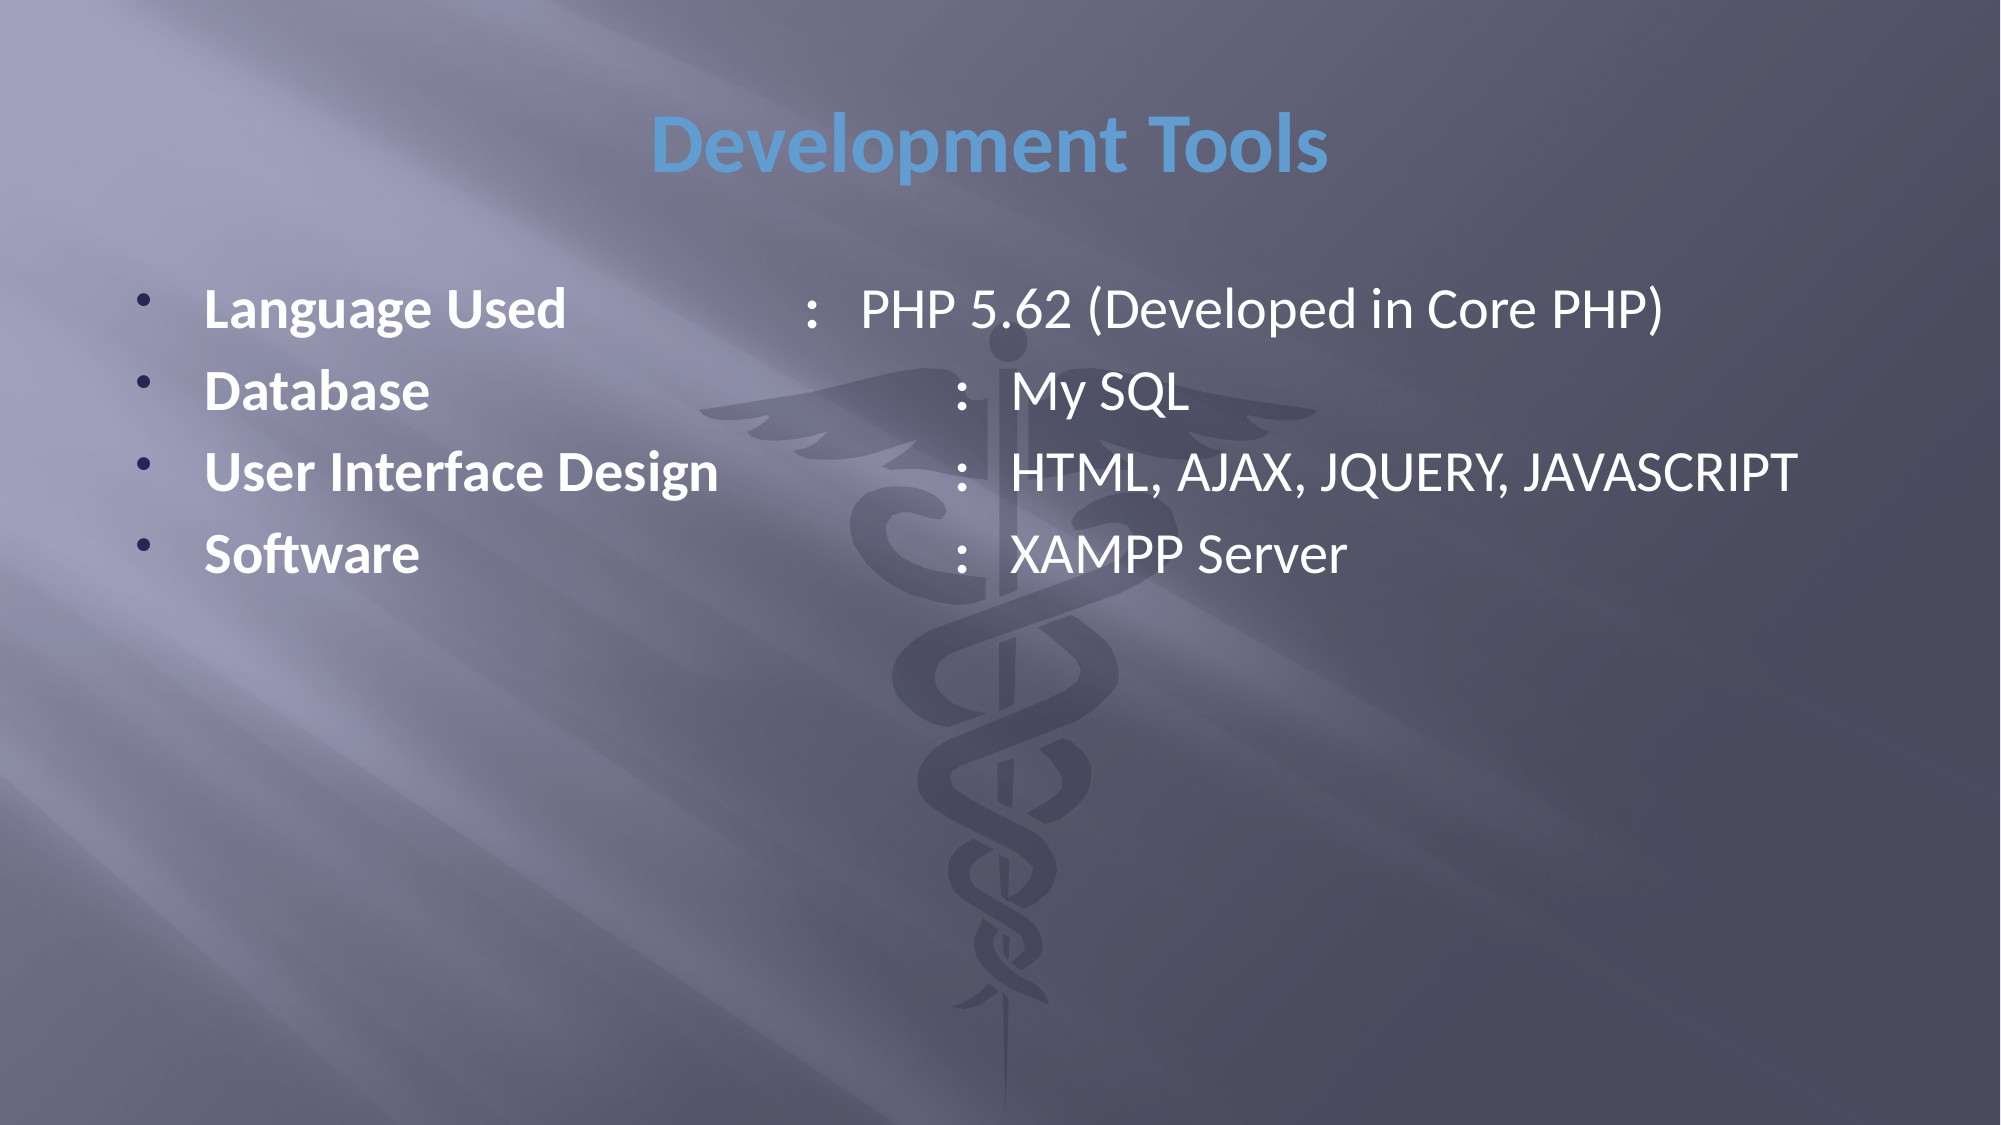

# Development Tools
Language Used              	:   PHP 5.62 (Developed in Core PHP)
Database                             	:   My SQL
User Interface Design       	:   HTML, AJAX, JQUERY, JAVASCRIPT
Software                              	:   XAMPP Server